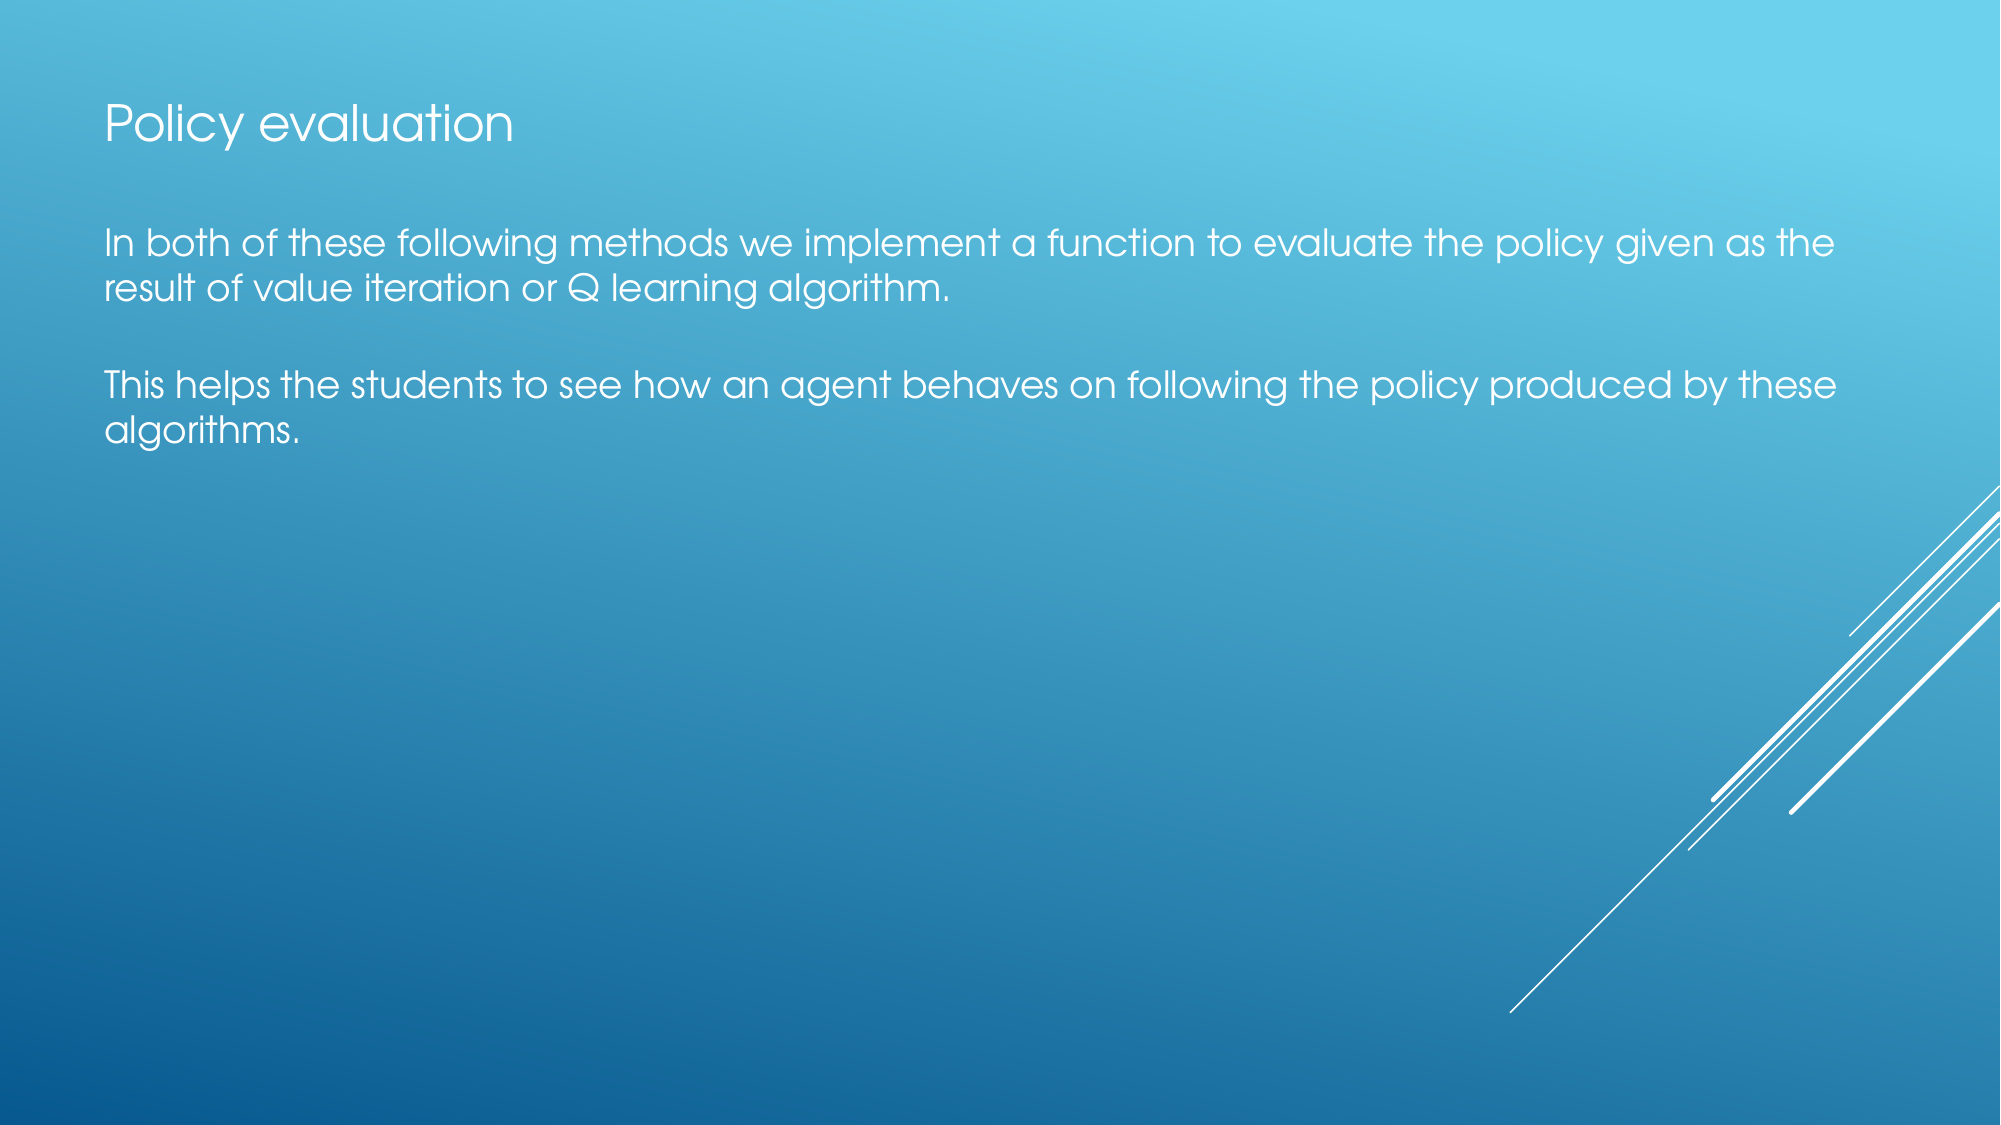

Policy evaluation
In both of these following methods we implement a function to evaluate the policy given as the result of value iteration or Q learning algorithm.
This helps the students to see how an agent behaves on following the policy produced by these algorithms.